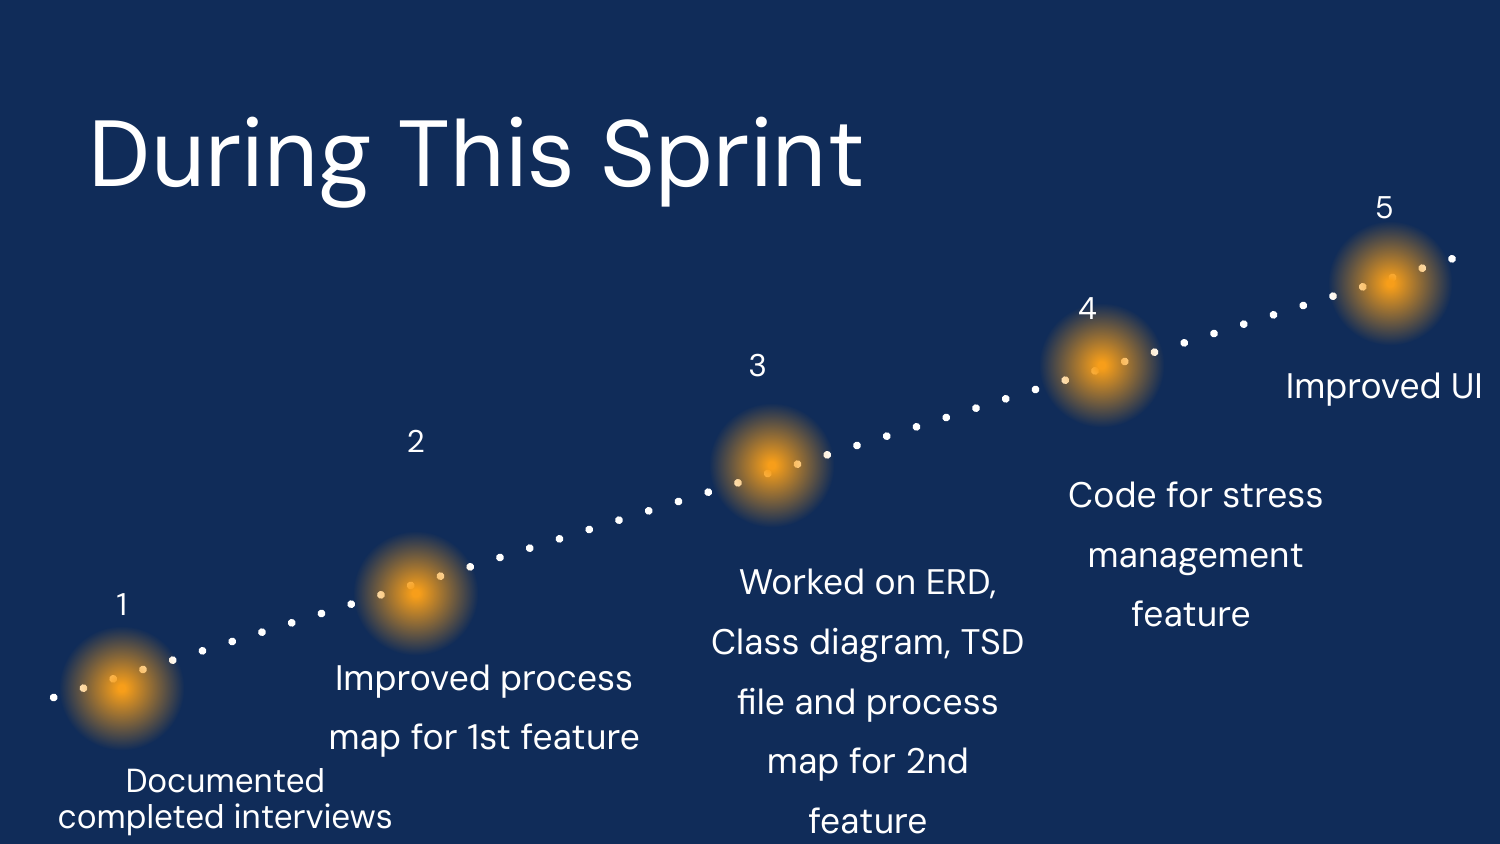

During This Sprint
5

4

3
Improved UI

2
Code for stress management feature

Worked on ERD, Class diagram, TSD file and process map for 2nd feature
1

Improved process map for 1st feature
Documented completed interviews